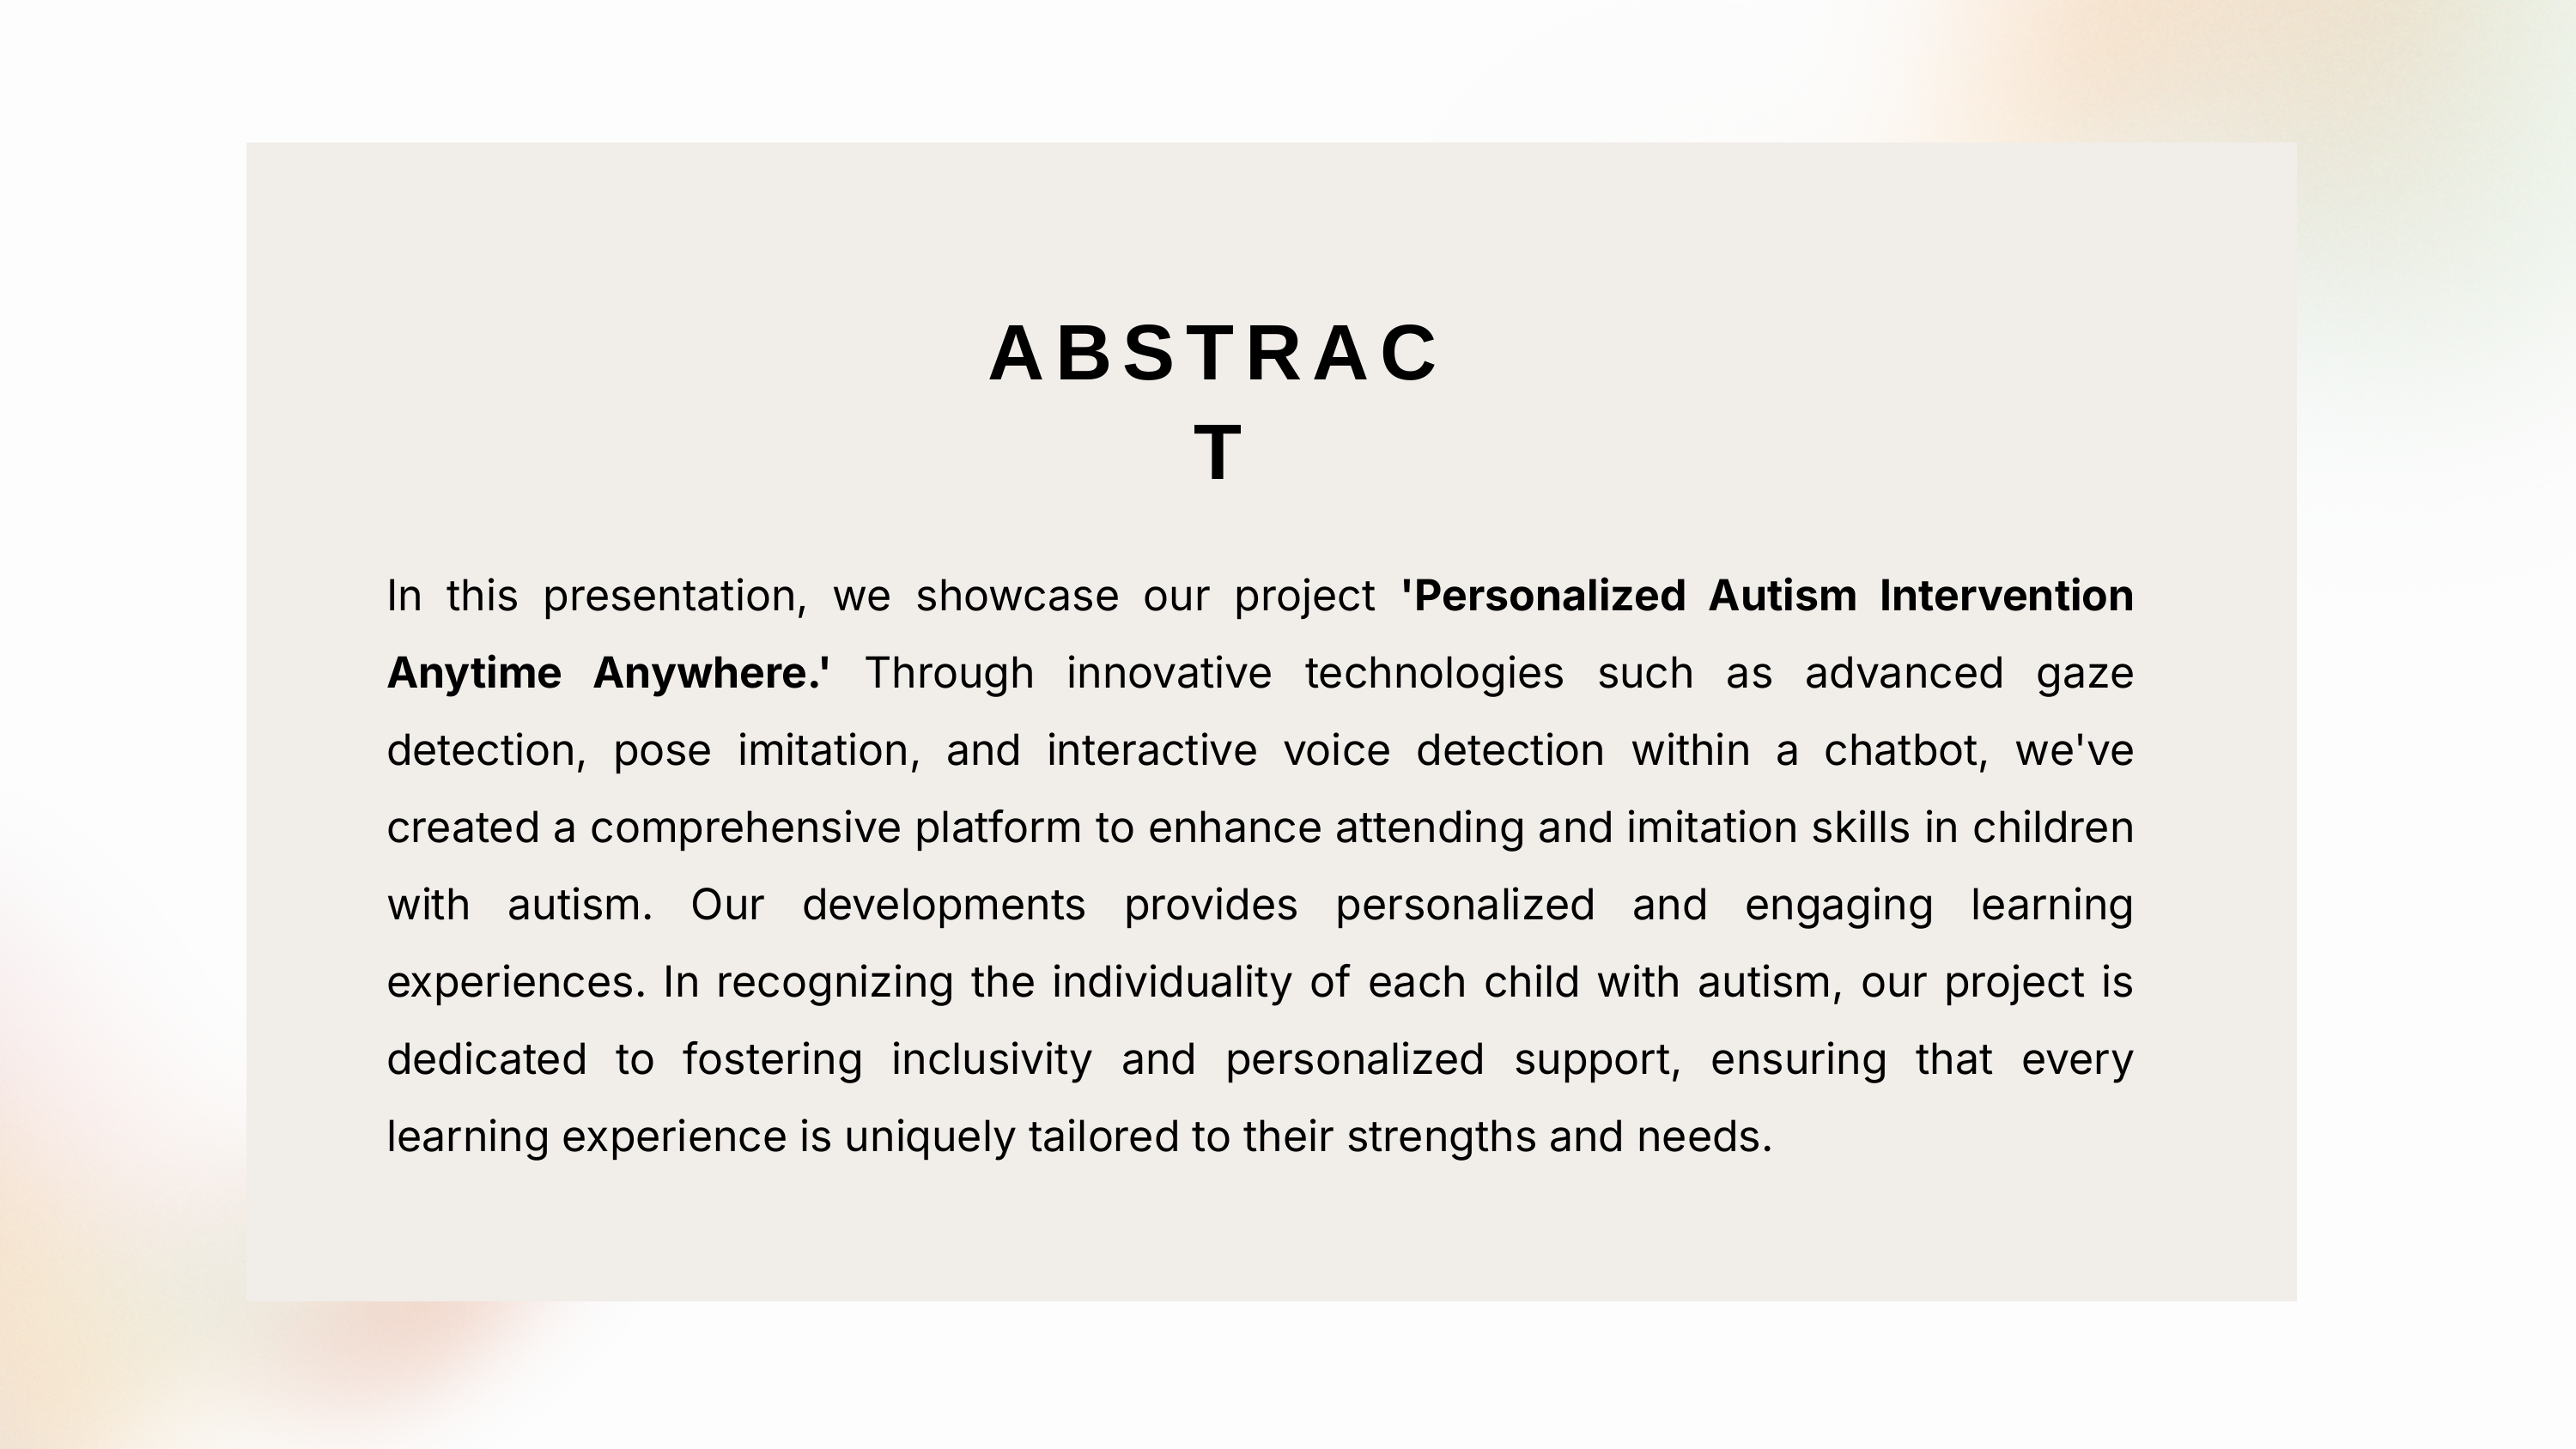

ABSTRACT
In this presentation, we showcase our project 'Personalized Autism Intervention Anytime Anywhere.' Through innovative technologies such as advanced gaze detection, pose imitation, and interactive voice detection within a chatbot, we've created a comprehensive platform to enhance attending and imitation skills in children with autism. Our developments provides personalized and engaging learning experiences. In recognizing the individuality of each child with autism, our project is dedicated to fostering inclusivity and personalized support, ensuring that every learning experience is uniquely tailored to their strengths and needs.